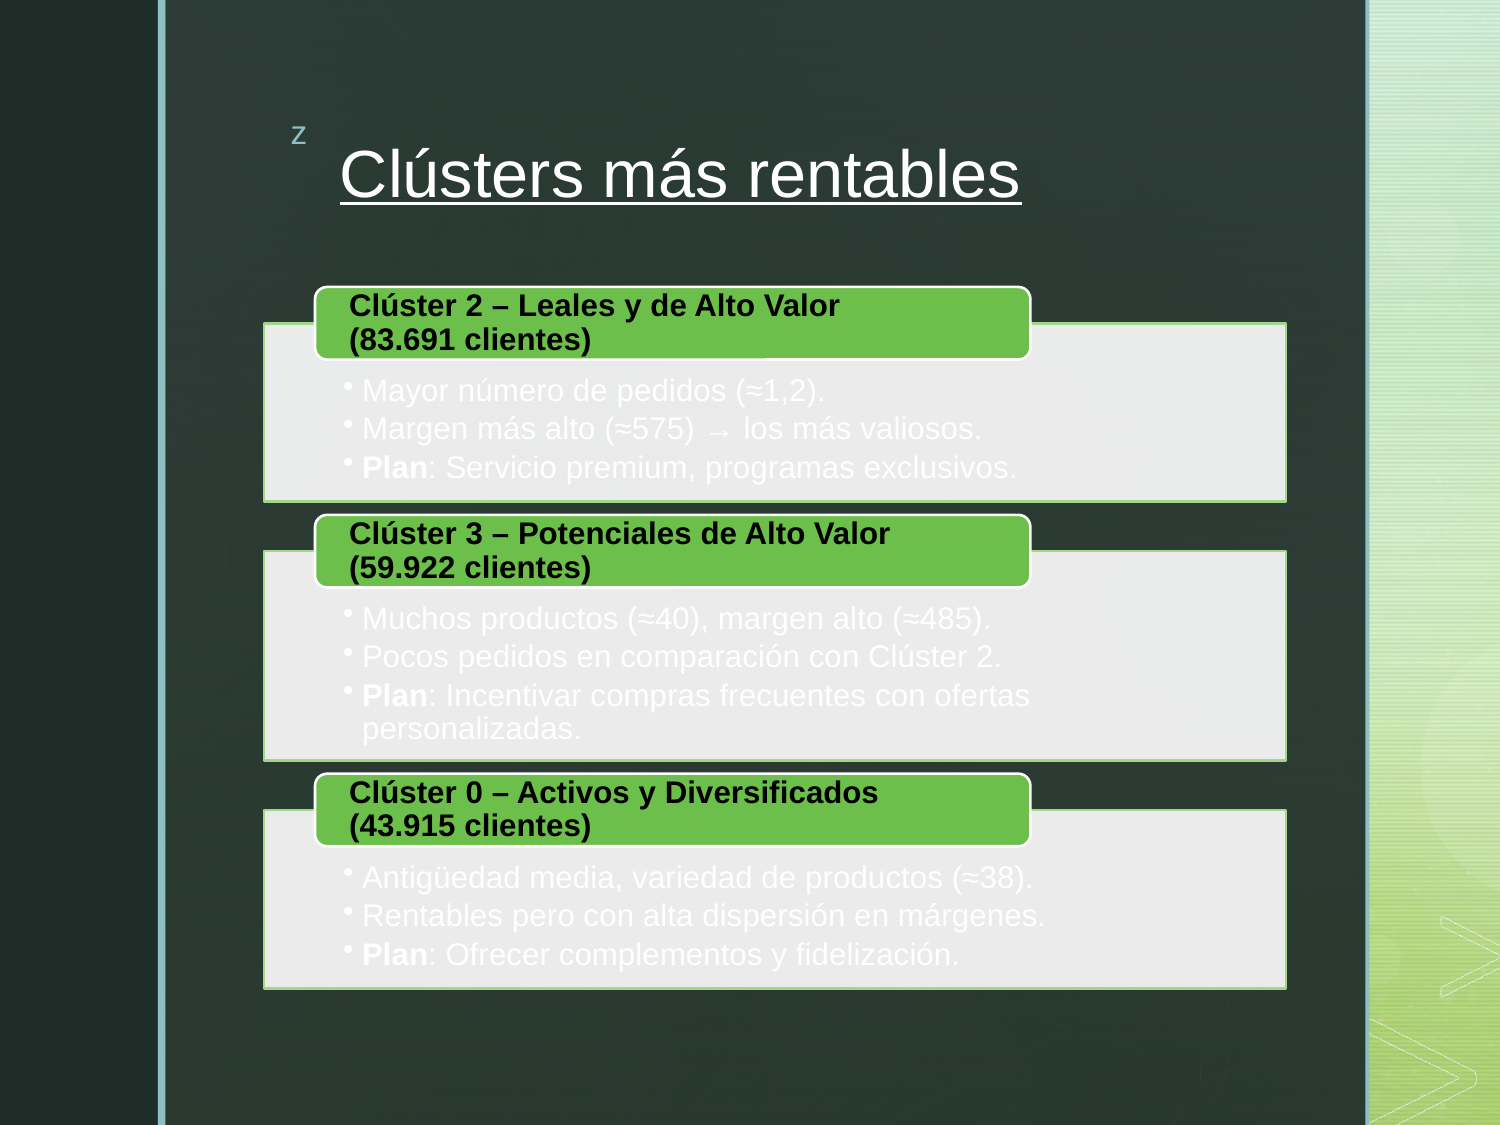

# Clústers más rentables
Mayor número de pedidos (≈1,2).
Margen más alto (≈575) → los más valiosos.
Plan: Servicio premium, programas exclusivos.
Clúster 2 – Leales y de Alto Valor       (83.691 clientes)
Muchos productos (≈40), margen alto (≈485).
Pocos pedidos en comparación con Clúster 2.
Plan: Incentivar compras frecuentes con ofertas personalizadas.
Clúster 3 – Potenciales de Alto Valor  (59.922 clientes)
Antigüedad media, variedad de productos (≈38).
Rentables pero con alta dispersión en márgenes.
Plan: Ofrecer complementos y fidelización.
Clúster 0 – Activos y Diversificados   (43.915 clientes)